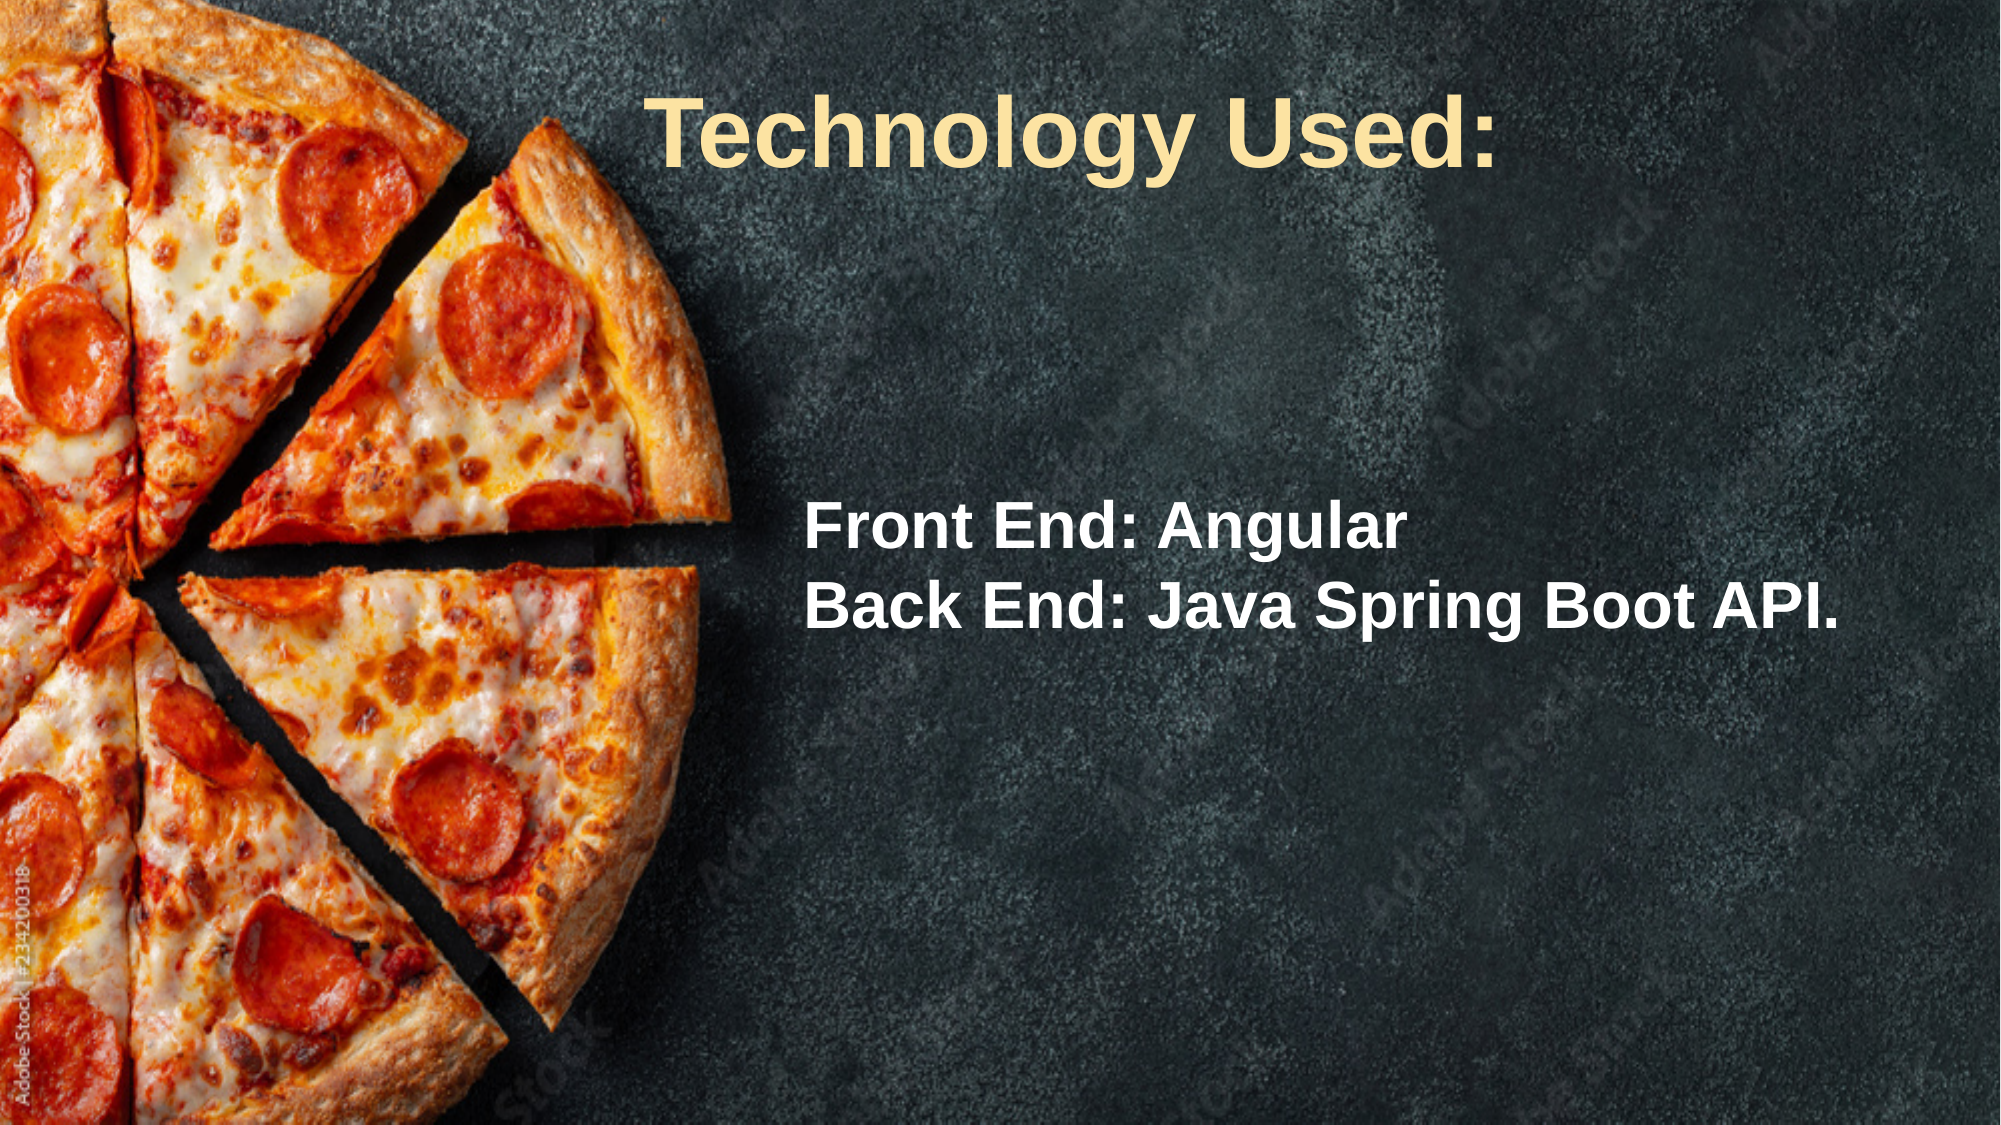

Technology Used:
Front End: Angular
Back End: Java Spring Boot API.